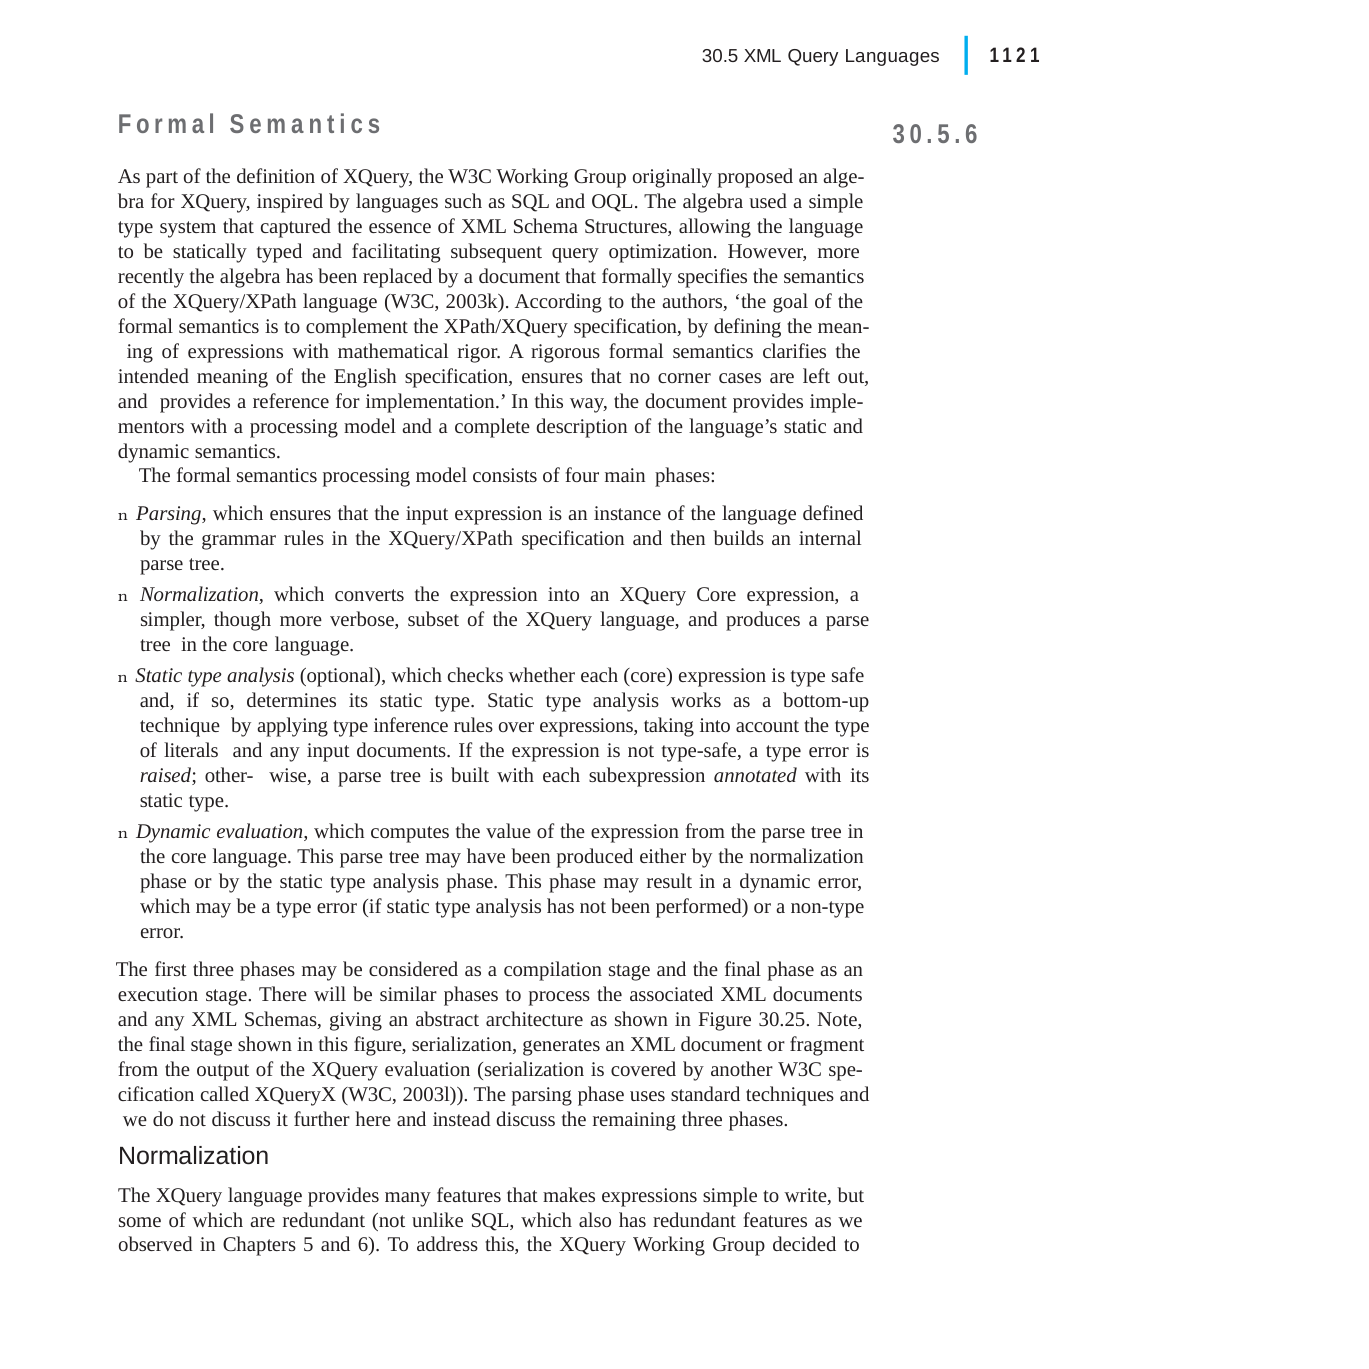

|
30.5 XML Query Languages	1121
Formal Semantics
As part of the definition of XQuery, the W3C Working Group originally proposed an alge-  bra for XQuery, inspired by languages such as SQL and OQL. The algebra used a simple  type system that captured the essence of XML Schema Structures, allowing the language  to be statically typed and facilitating subsequent query optimization. However, more  recently the algebra has been replaced by a document that formally specifies the semantics  of the XQuery/XPath language (W3C, 2003k). According to the authors, ‘the goal of the  formal semantics is to complement the XPath/XQuery specification, by defining the mean-  ing of expressions with mathematical rigor. A rigorous formal semantics clarifies the  intended meaning of the English specification, ensures that no corner cases are left out, and  provides a reference for implementation.’ In this way, the document provides imple-  mentors with a processing model and a complete description of the language’s static and  dynamic semantics.
The formal semantics processing model consists of four main phases:
n Parsing, which ensures that the input expression is an instance of the language defined  by the grammar rules in the XQuery/XPath specification and then builds an internal  parse tree.
n Normalization, which converts the expression into an XQuery Core expression, a  simpler, though more verbose, subset of the XQuery language, and produces a parse tree  in the core language.
n Static type analysis (optional), which checks whether each (core) expression is type safe  and, if so, determines its static type. Static type analysis works as a bottom-up technique  by applying type inference rules over expressions, taking into account the type of literals  and any input documents. If the expression is not type-safe, a type error is raised; other-  wise, a parse tree is built with each subexpression annotated with its static type.
n Dynamic evaluation, which computes the value of the expression from the parse tree in  the core language. This parse tree may have been produced either by the normalization  phase or by the static type analysis phase. This phase may result in a dynamic error,  which may be a type error (if static type analysis has not been performed) or a non-type  error.
The first three phases may be considered as a compilation stage and the final phase as an  execution stage. There will be similar phases to process the associated XML documents  and any XML Schemas, giving an abstract architecture as shown in Figure 30.25. Note,  the final stage shown in this figure, serialization, generates an XML document or fragment  from the output of the XQuery evaluation (serialization is covered by another W3C spe-  cification called XQueryX (W3C, 2003l)). The parsing phase uses standard techniques and  we do not discuss it further here and instead discuss the remaining three phases.
30.5.6
Normalization
The XQuery language provides many features that makes expressions simple to write, but  some of which are redundant (not unlike SQL, which also has redundant features as we  observed in Chapters 5 and 6). To address this, the XQuery Working Group decided to